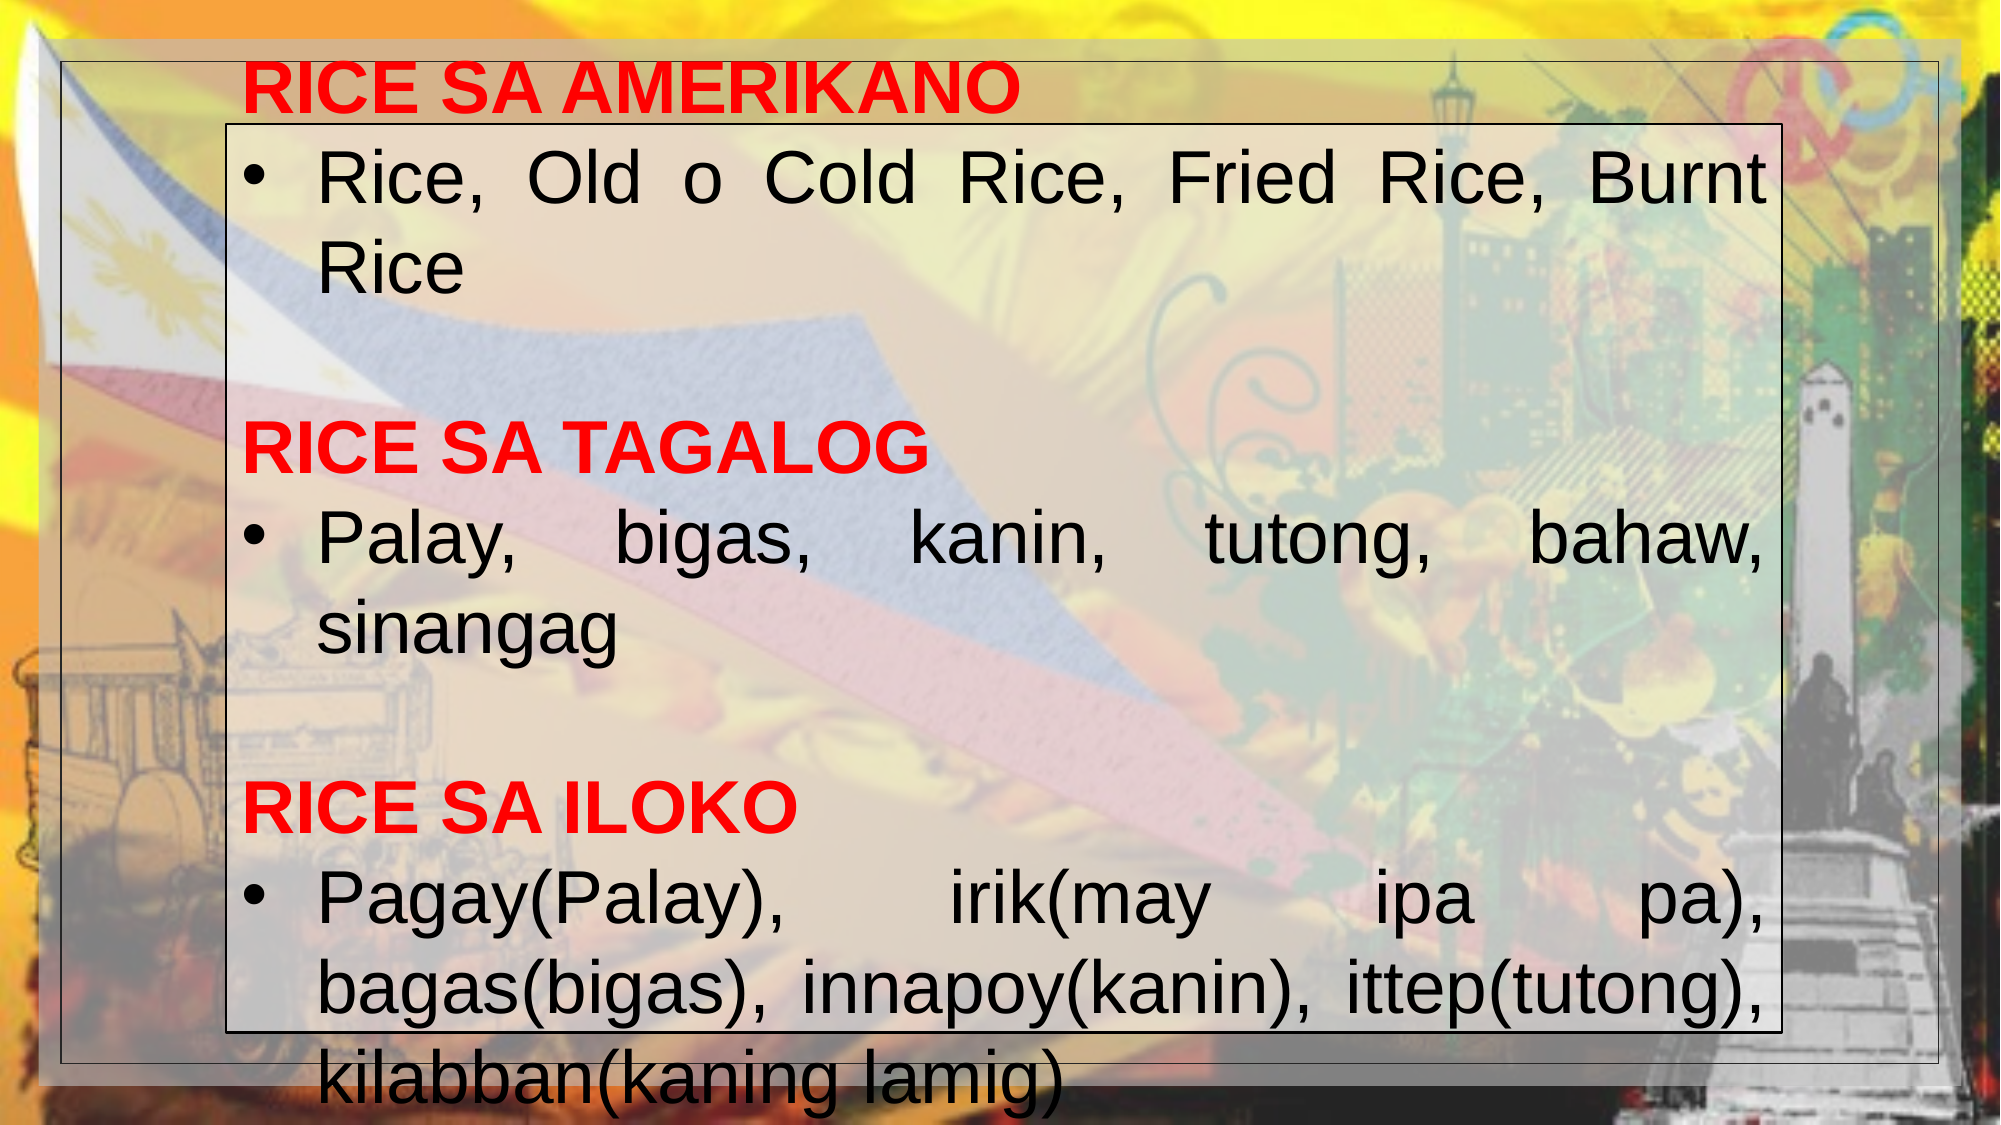

RICE SA AMERIKANO
Rice, Old o Cold Rice, Fried Rice, Burnt Rice

RICE SA TAGALOG
Palay, bigas, kanin, tutong, bahaw, sinangag

RICE SA ILOKO
Pagay(Palay), irik(may ipa pa), bagas(bigas), innapoy(kanin), ittep(tutong), kilabban(kaning lamig)